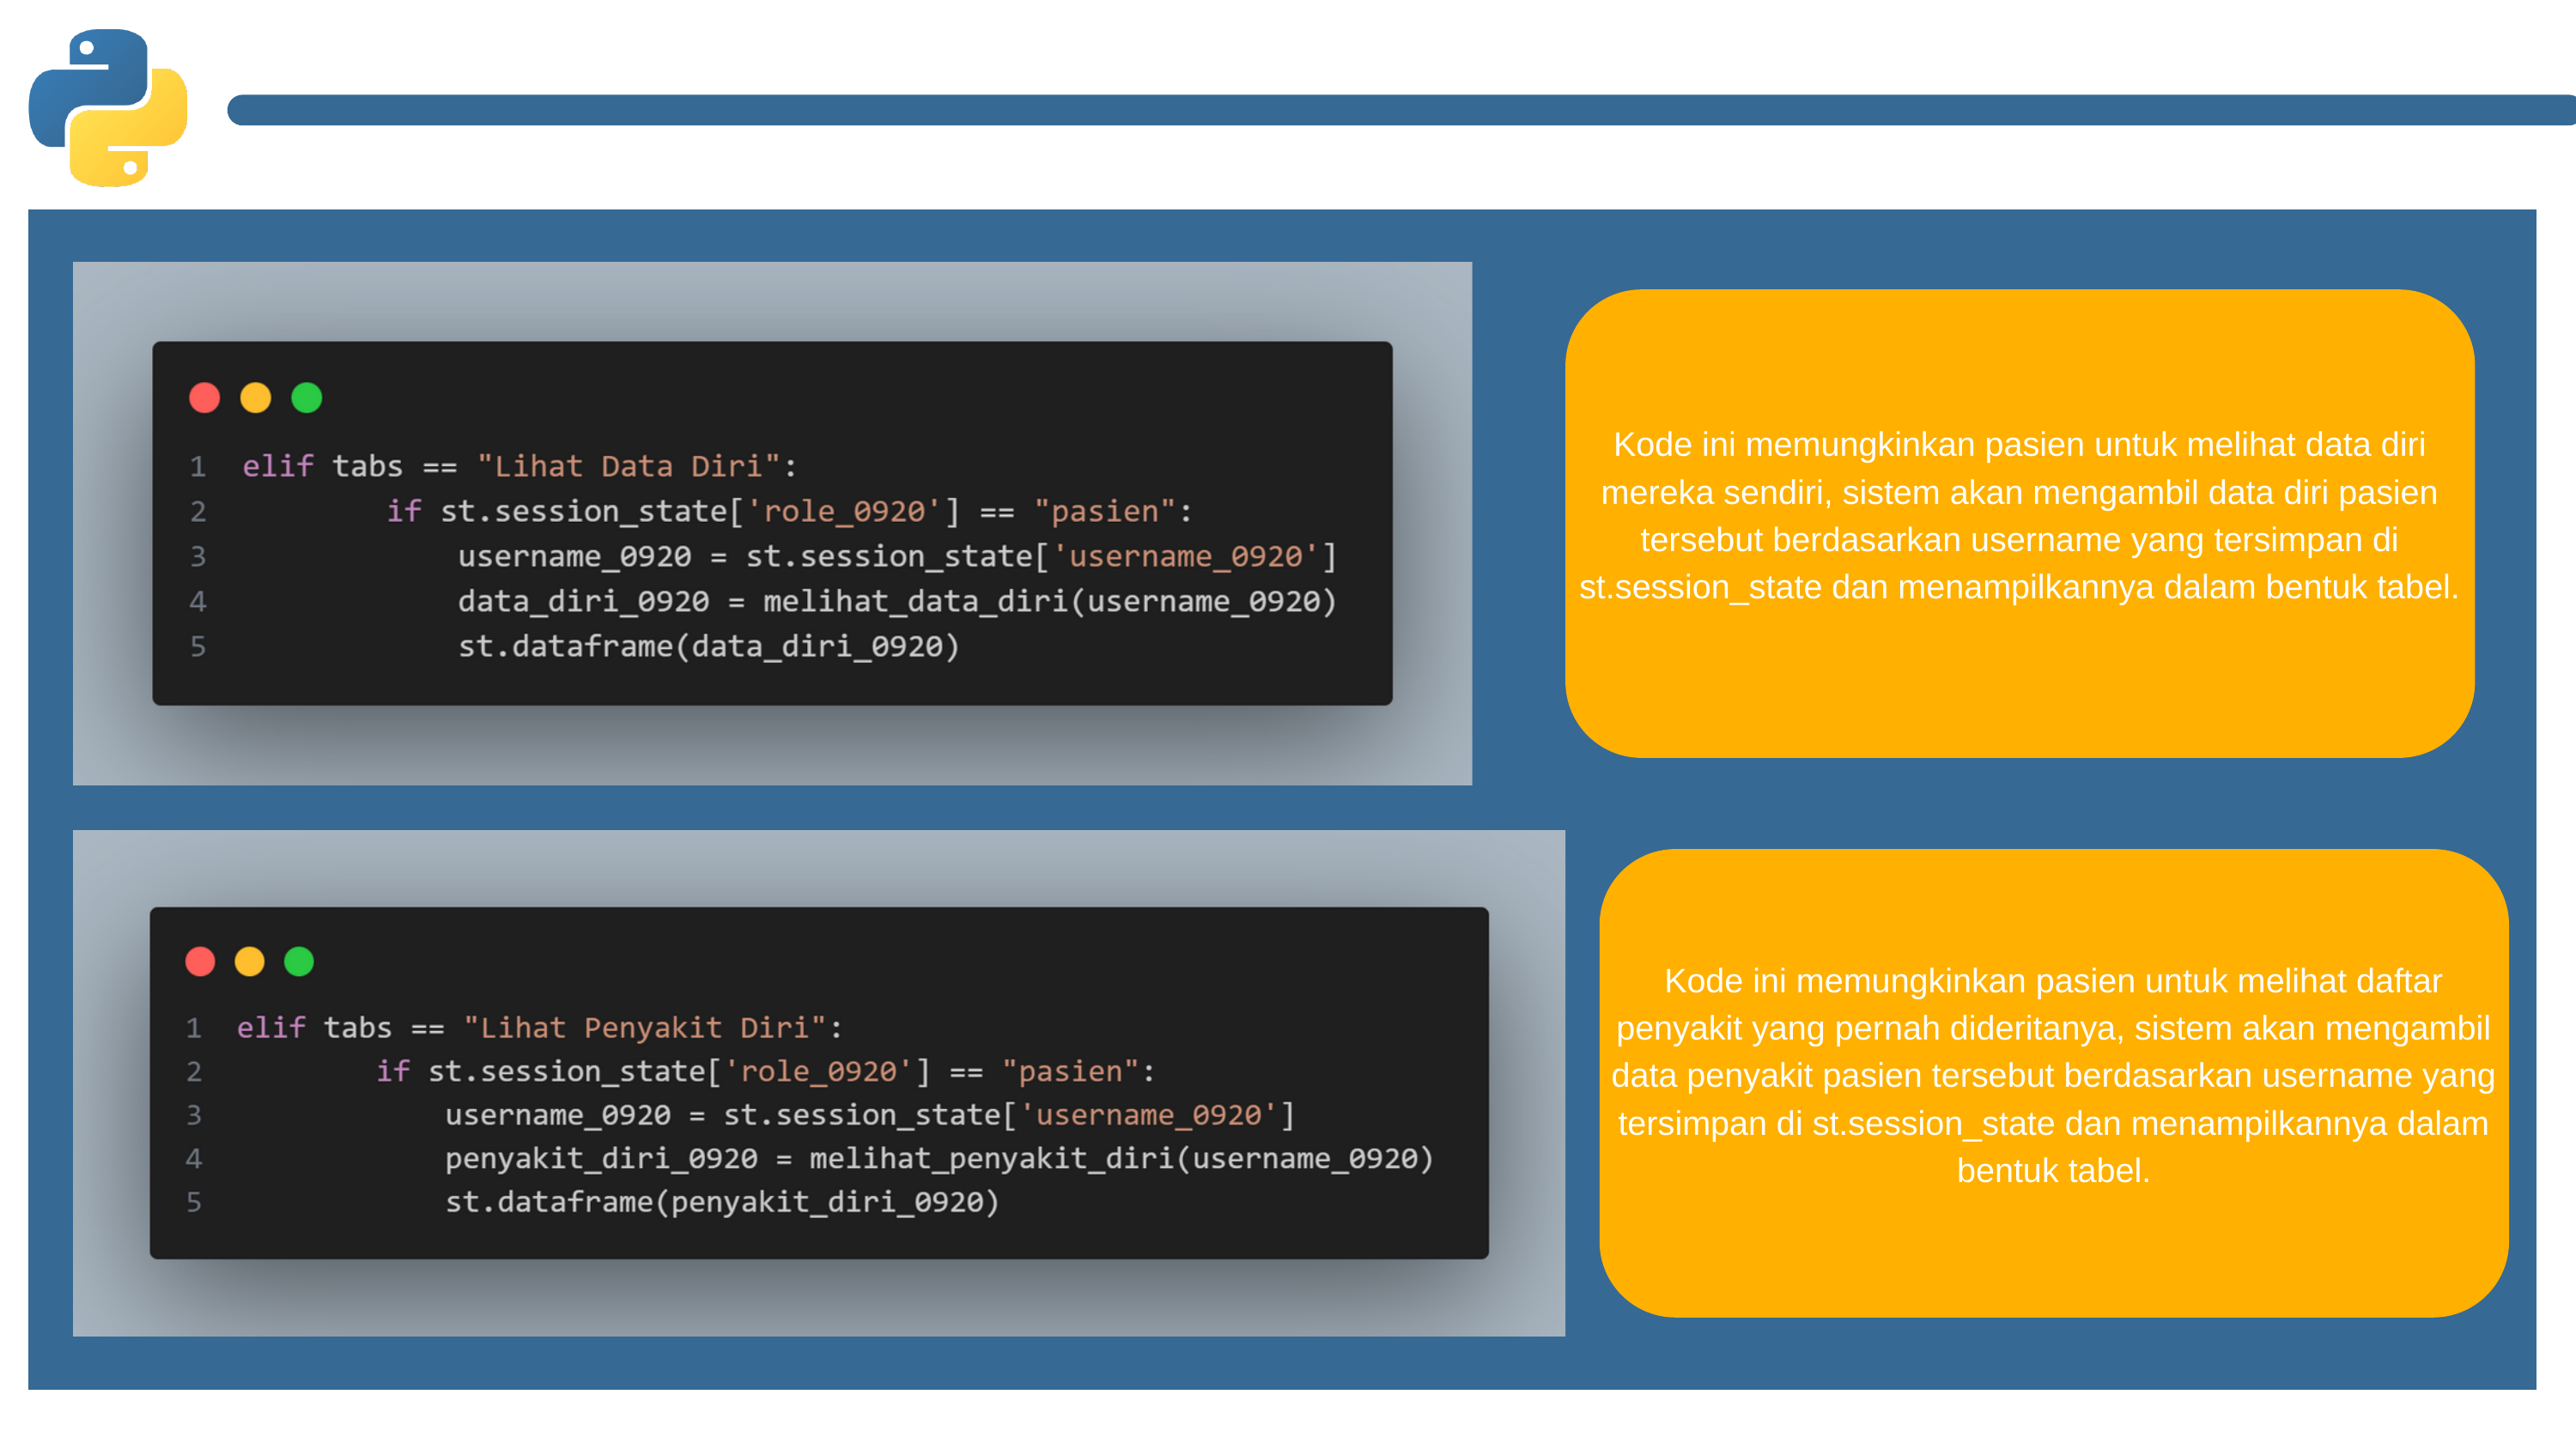

Kode ini memungkinkan pasien untuk melihat data diri mereka sendiri, sistem akan mengambil data diri pasien tersebut berdasarkan username yang tersimpan di st.session_state dan menampilkannya dalam bentuk tabel.

Kode ini memungkinkan pasien untuk melihat daftar penyakit yang pernah dideritanya, sistem akan mengambil data penyakit pasien tersebut berdasarkan username yang tersimpan di st.session_state dan menampilkannya dalam bentuk tabel.